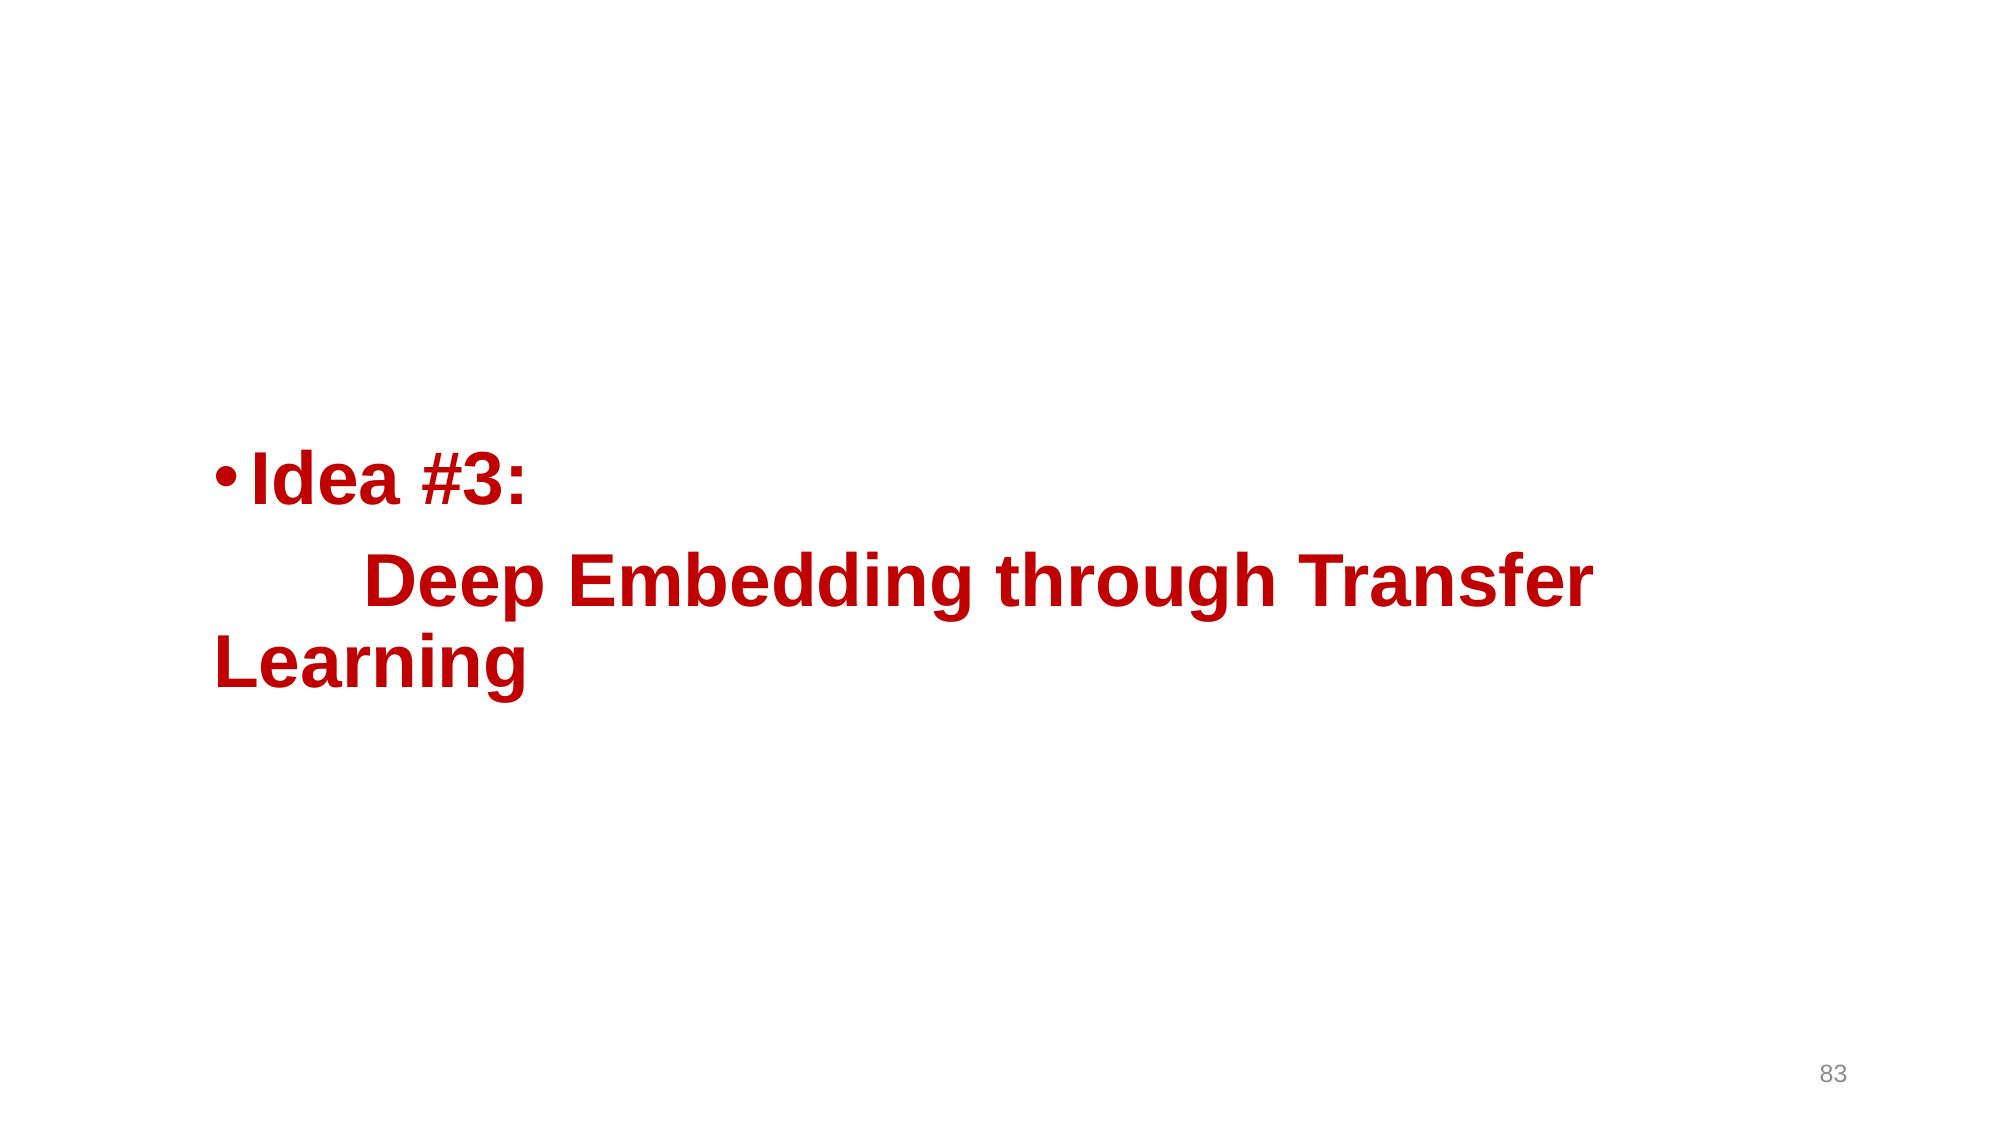

Idea #3:
	Deep Embedding through Transfer Learning

83